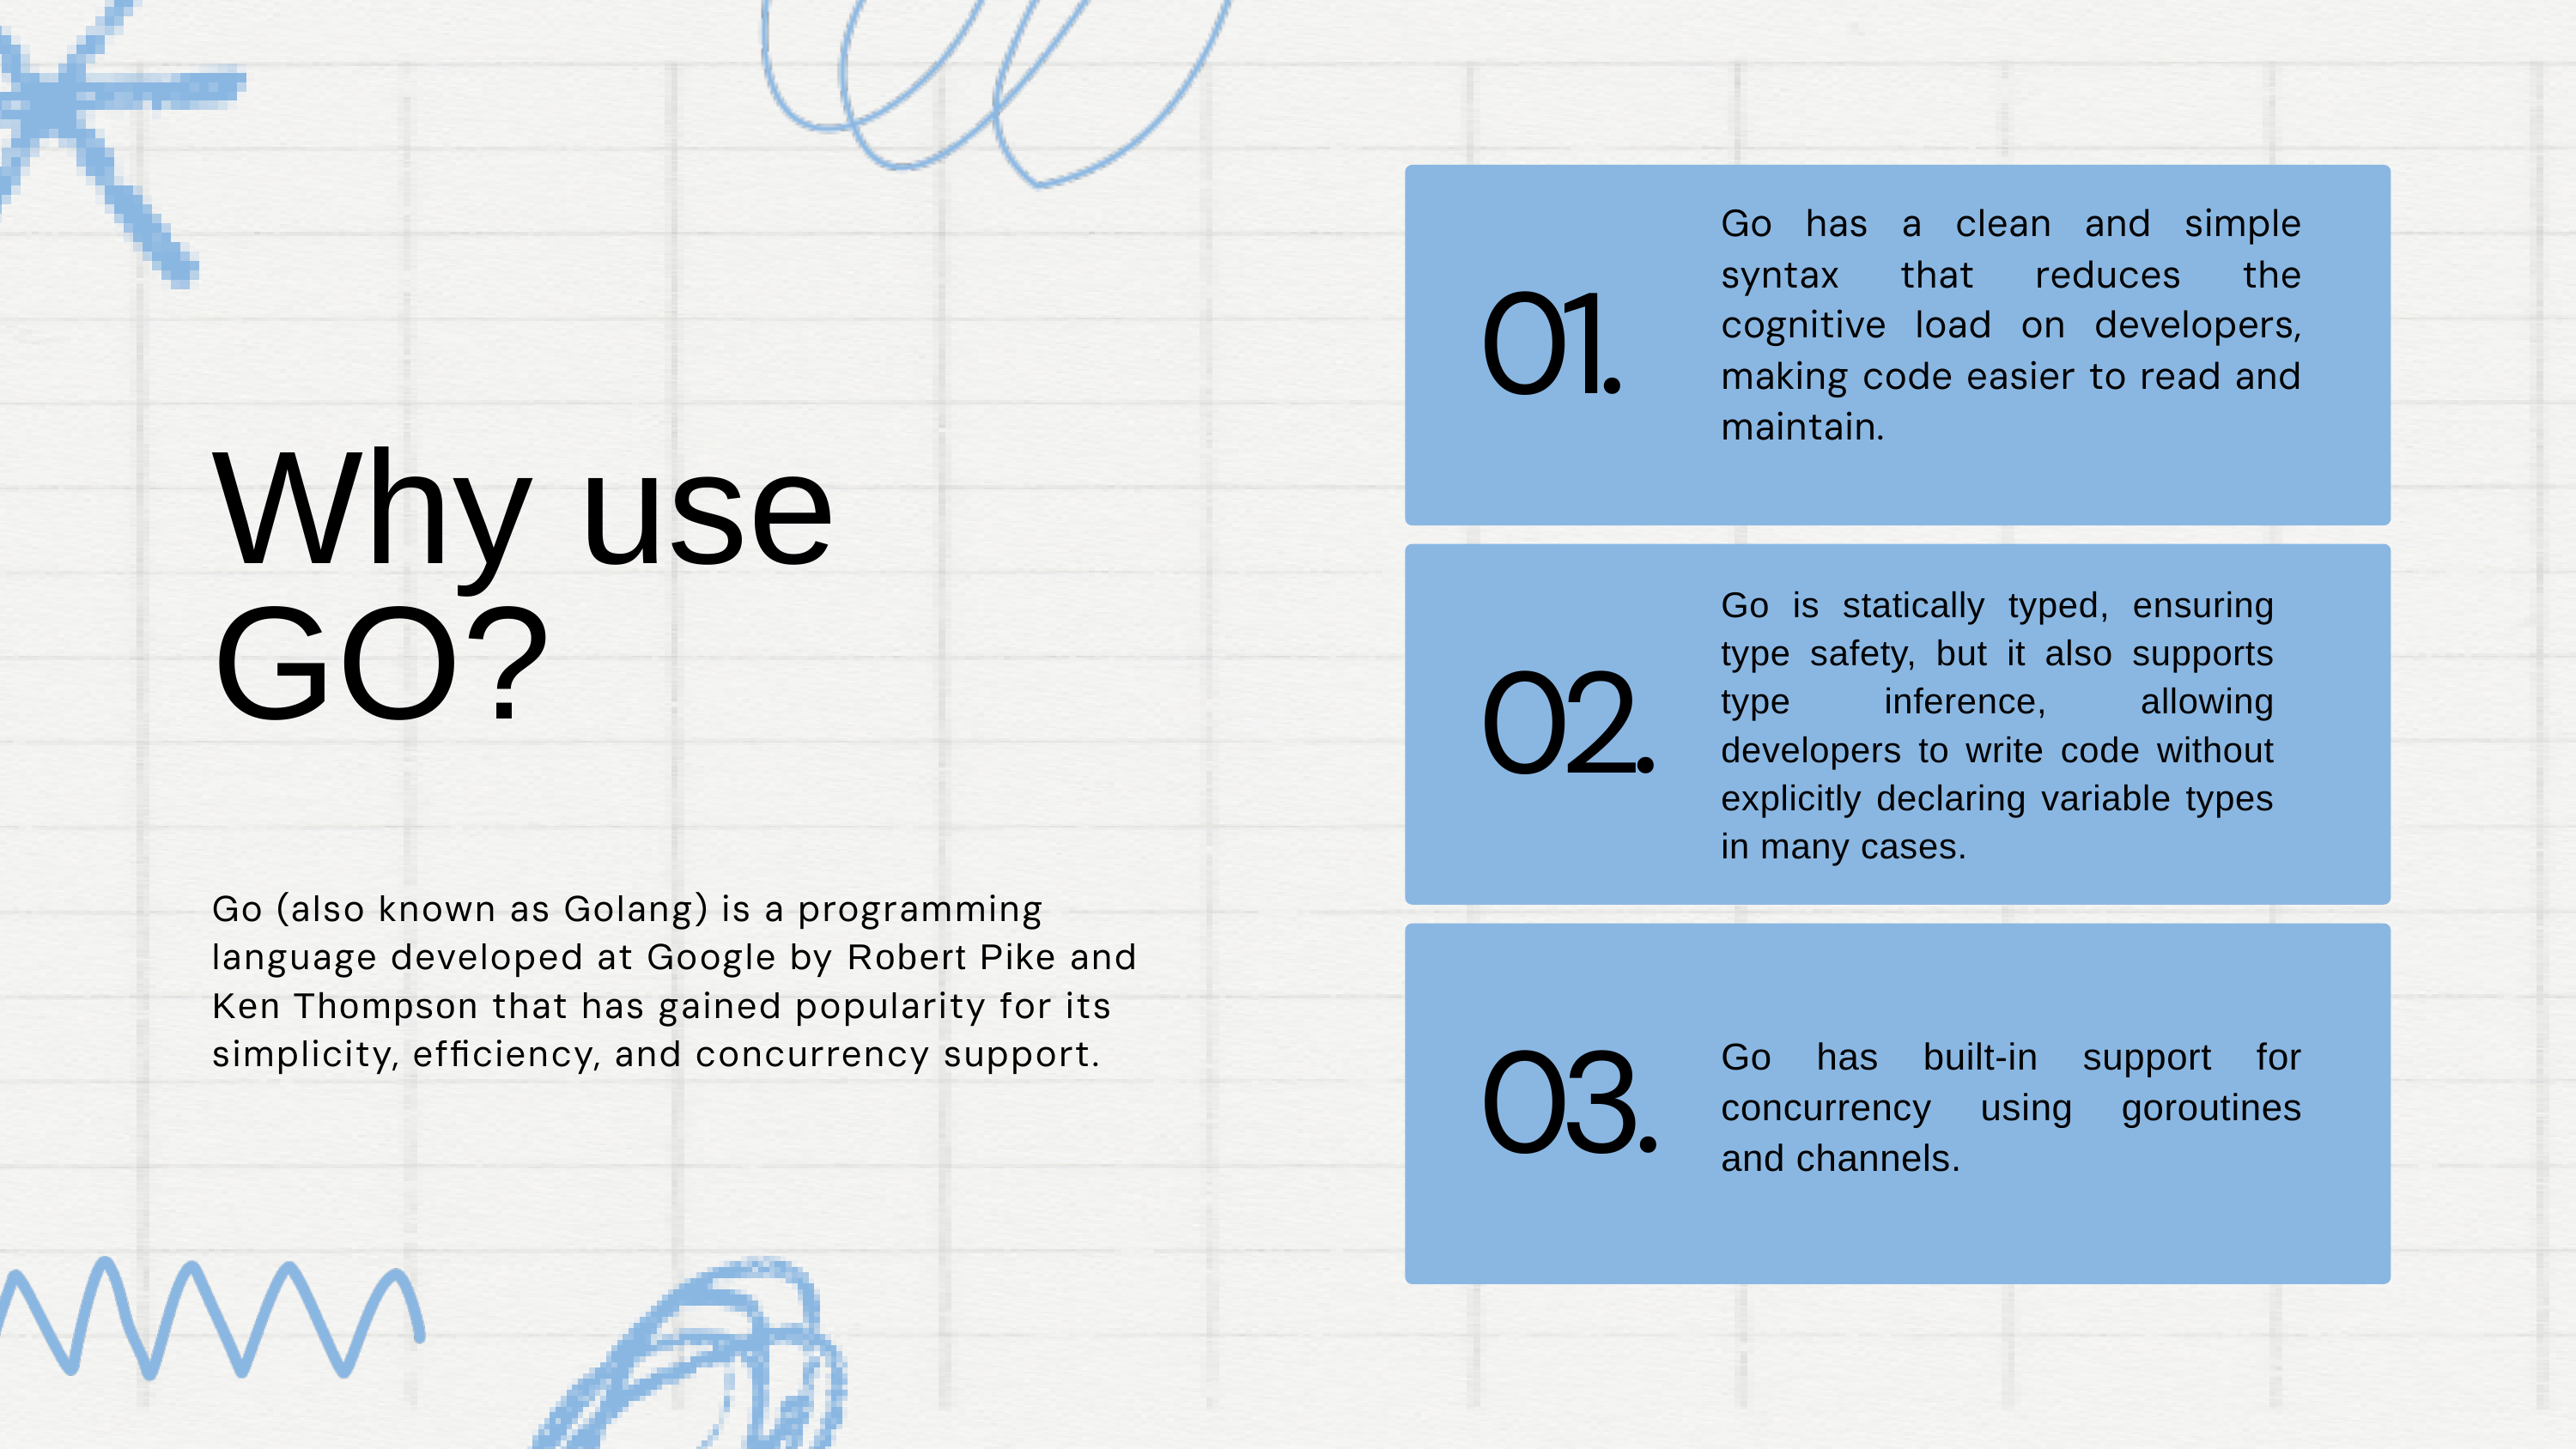

Go has a clean and simple syntax that reduces the cognitive load on developers, making code easier to read and maintain.

01.
Why use GO?

Go is statically typed, ensuring type safety, but it also supports type inference, allowing developers to write code without explicitly declaring variable types in many cases.

02.
Go (also known as Golang) is a programming language developed at Google by Robert Pike and Ken Thompson that has gained popularity for its simplicity, efficiency, and concurrency support.

Go has built-in support for concurrency using goroutines and channels.
03.